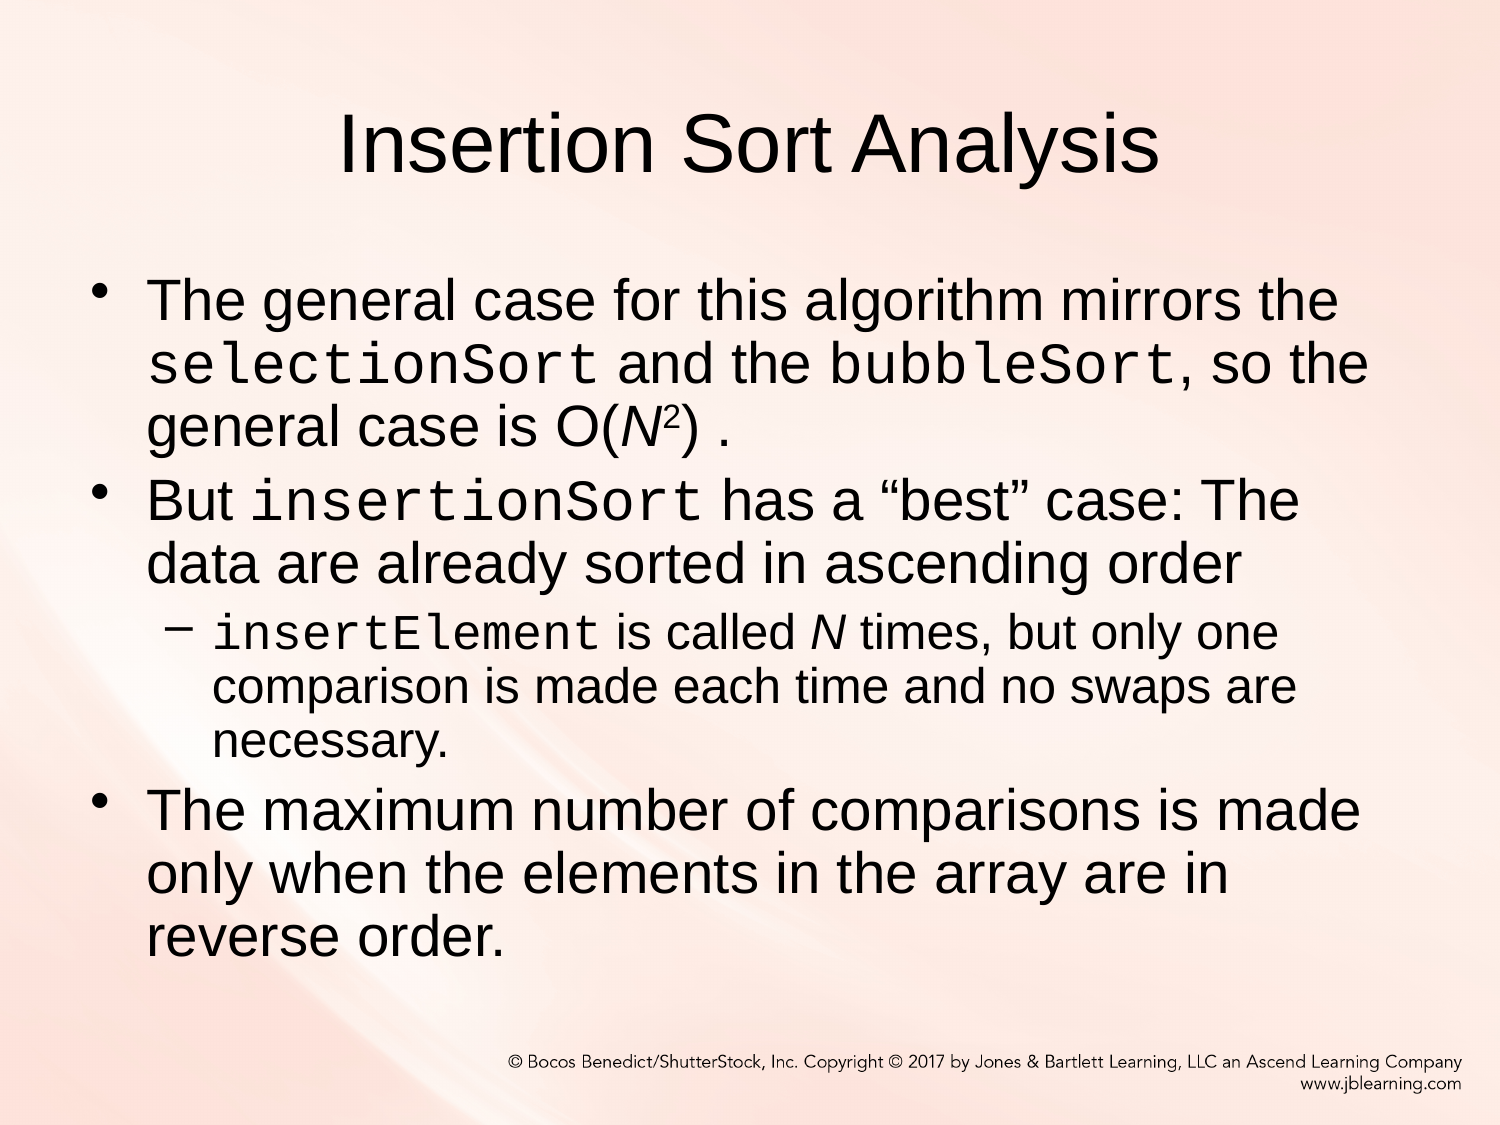

# Insertion Sort Analysis
The general case for this algorithm mirrors the selectionSort and the bubbleSort, so the general case is O(N2) .
But insertionSort has a “best” case: The data are already sorted in ascending order
insertElement is called N times, but only one comparison is made each time and no swaps are necessary.
The maximum number of comparisons is made only when the elements in the array are in reverse order.